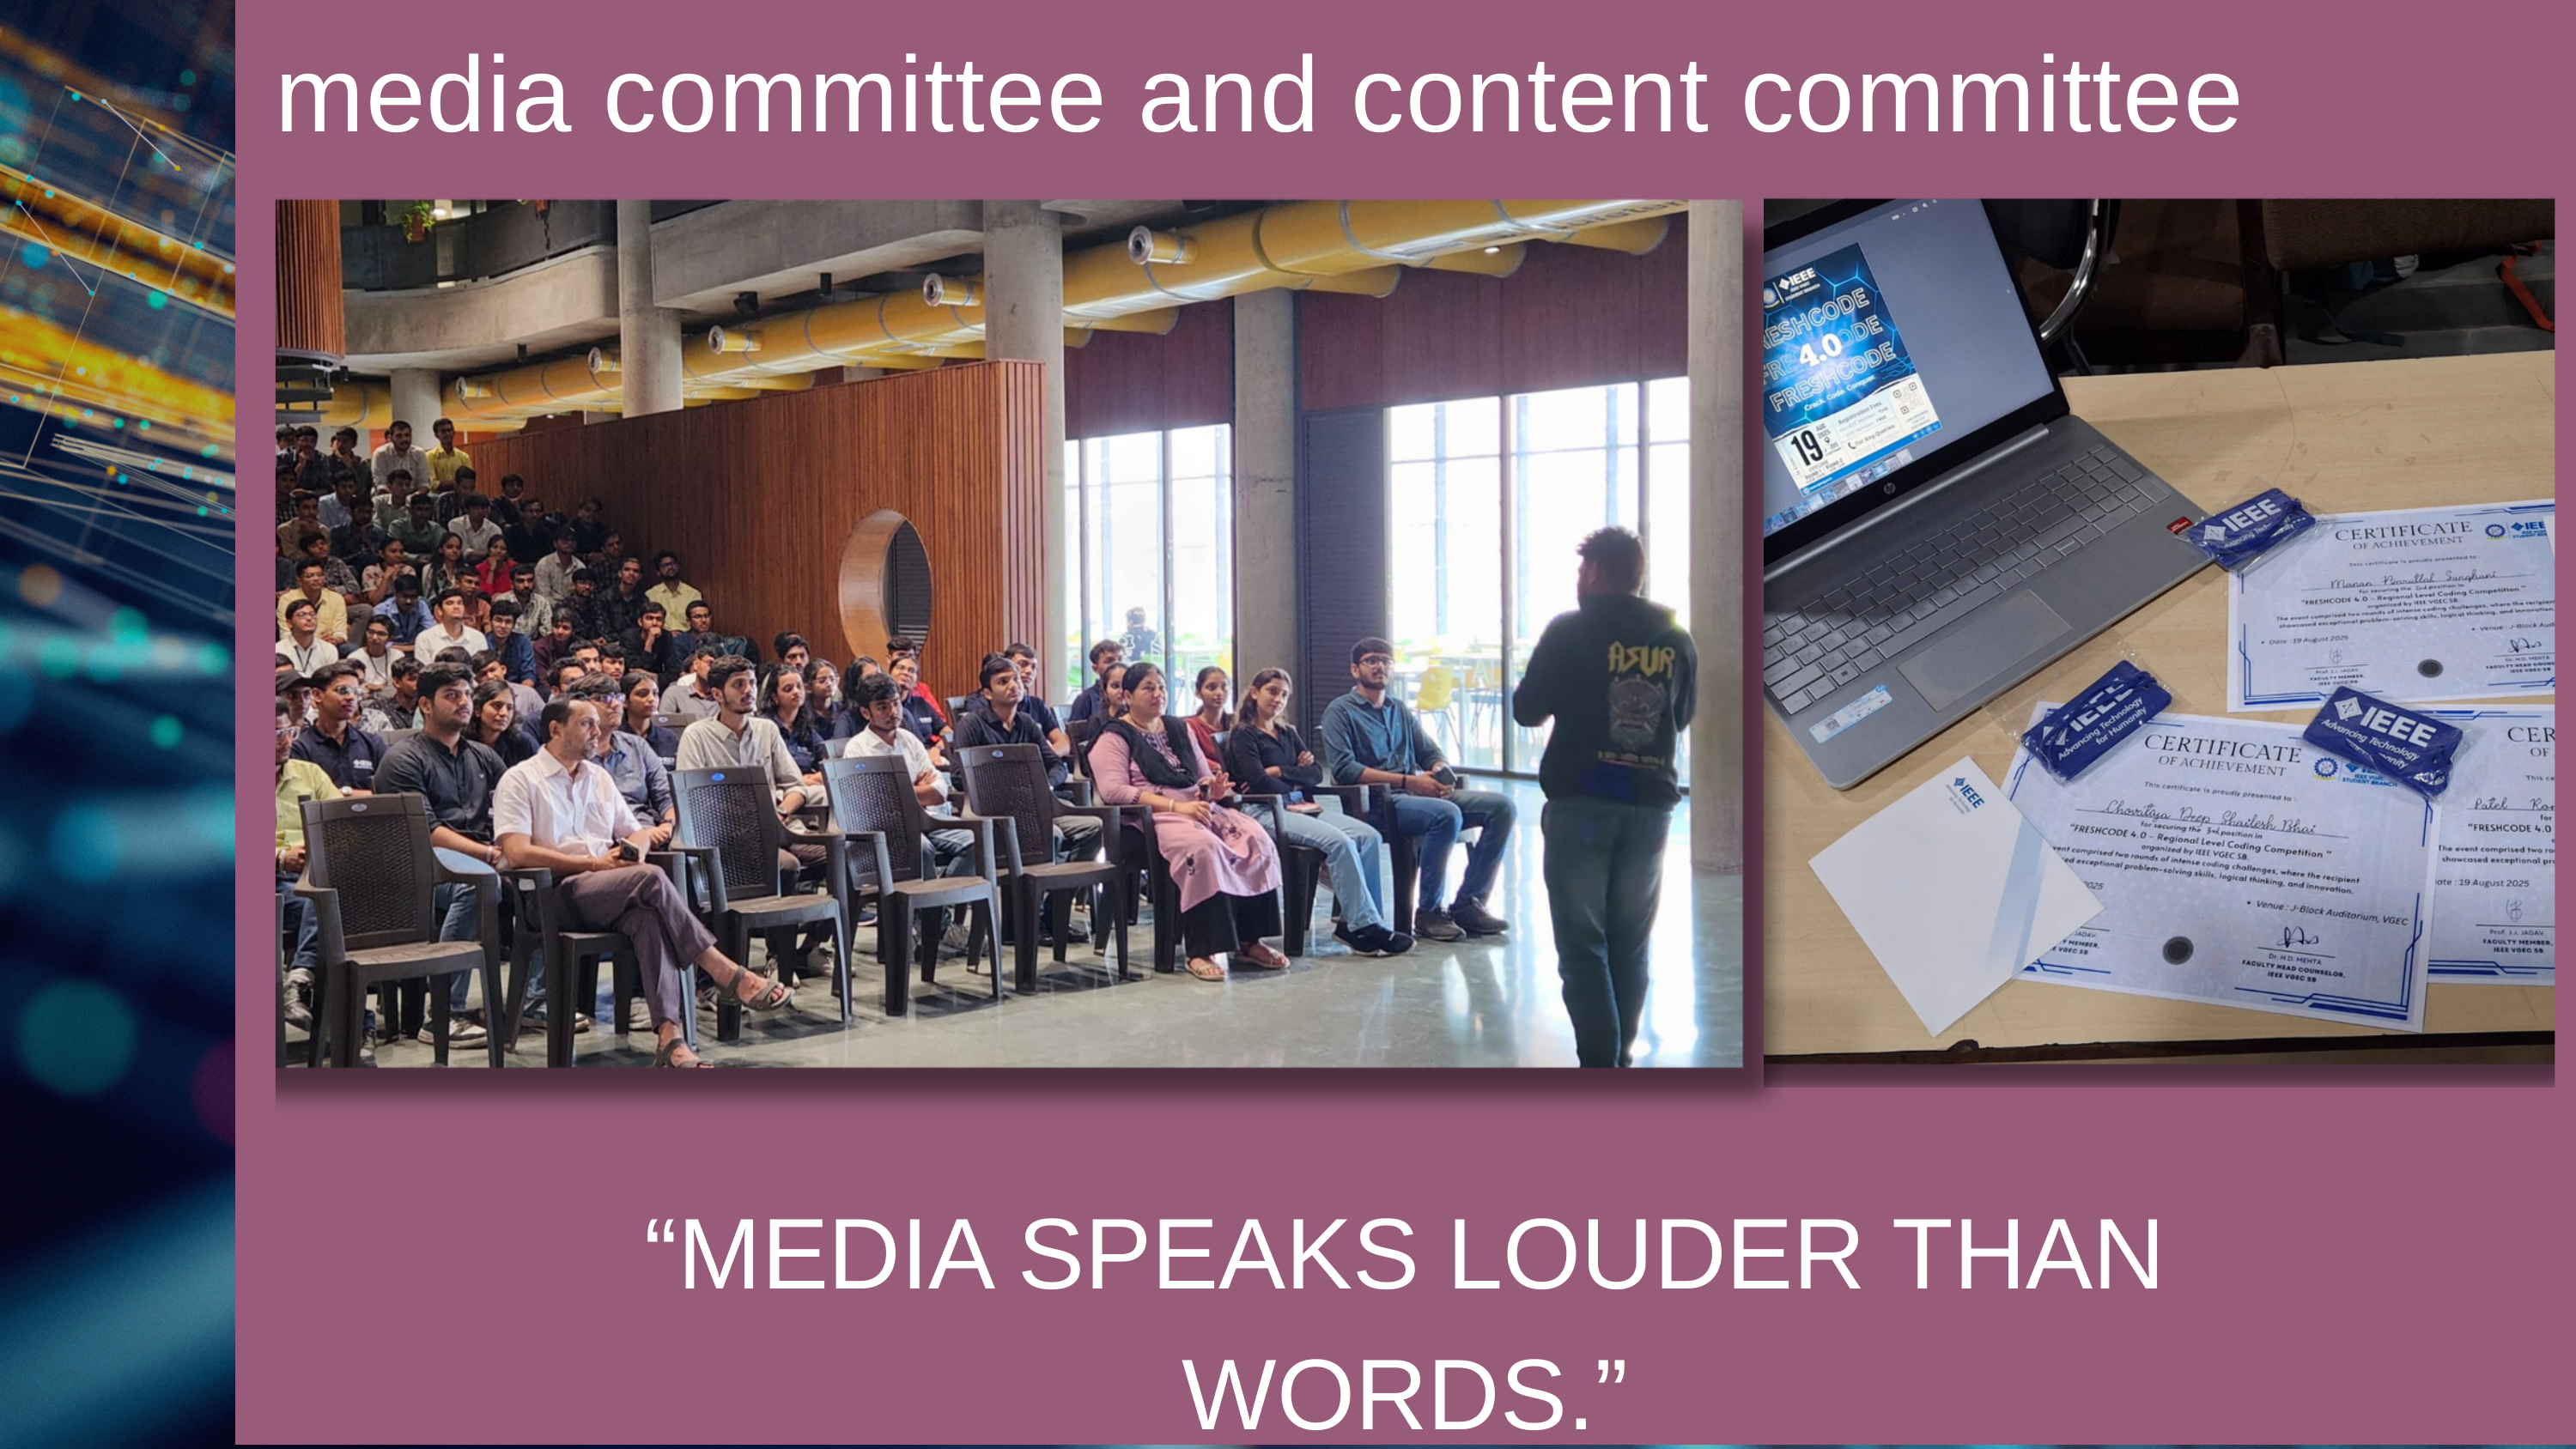

media committee and content committee

“MEDIA SPEAKS LOUDER THAN WORDS.”